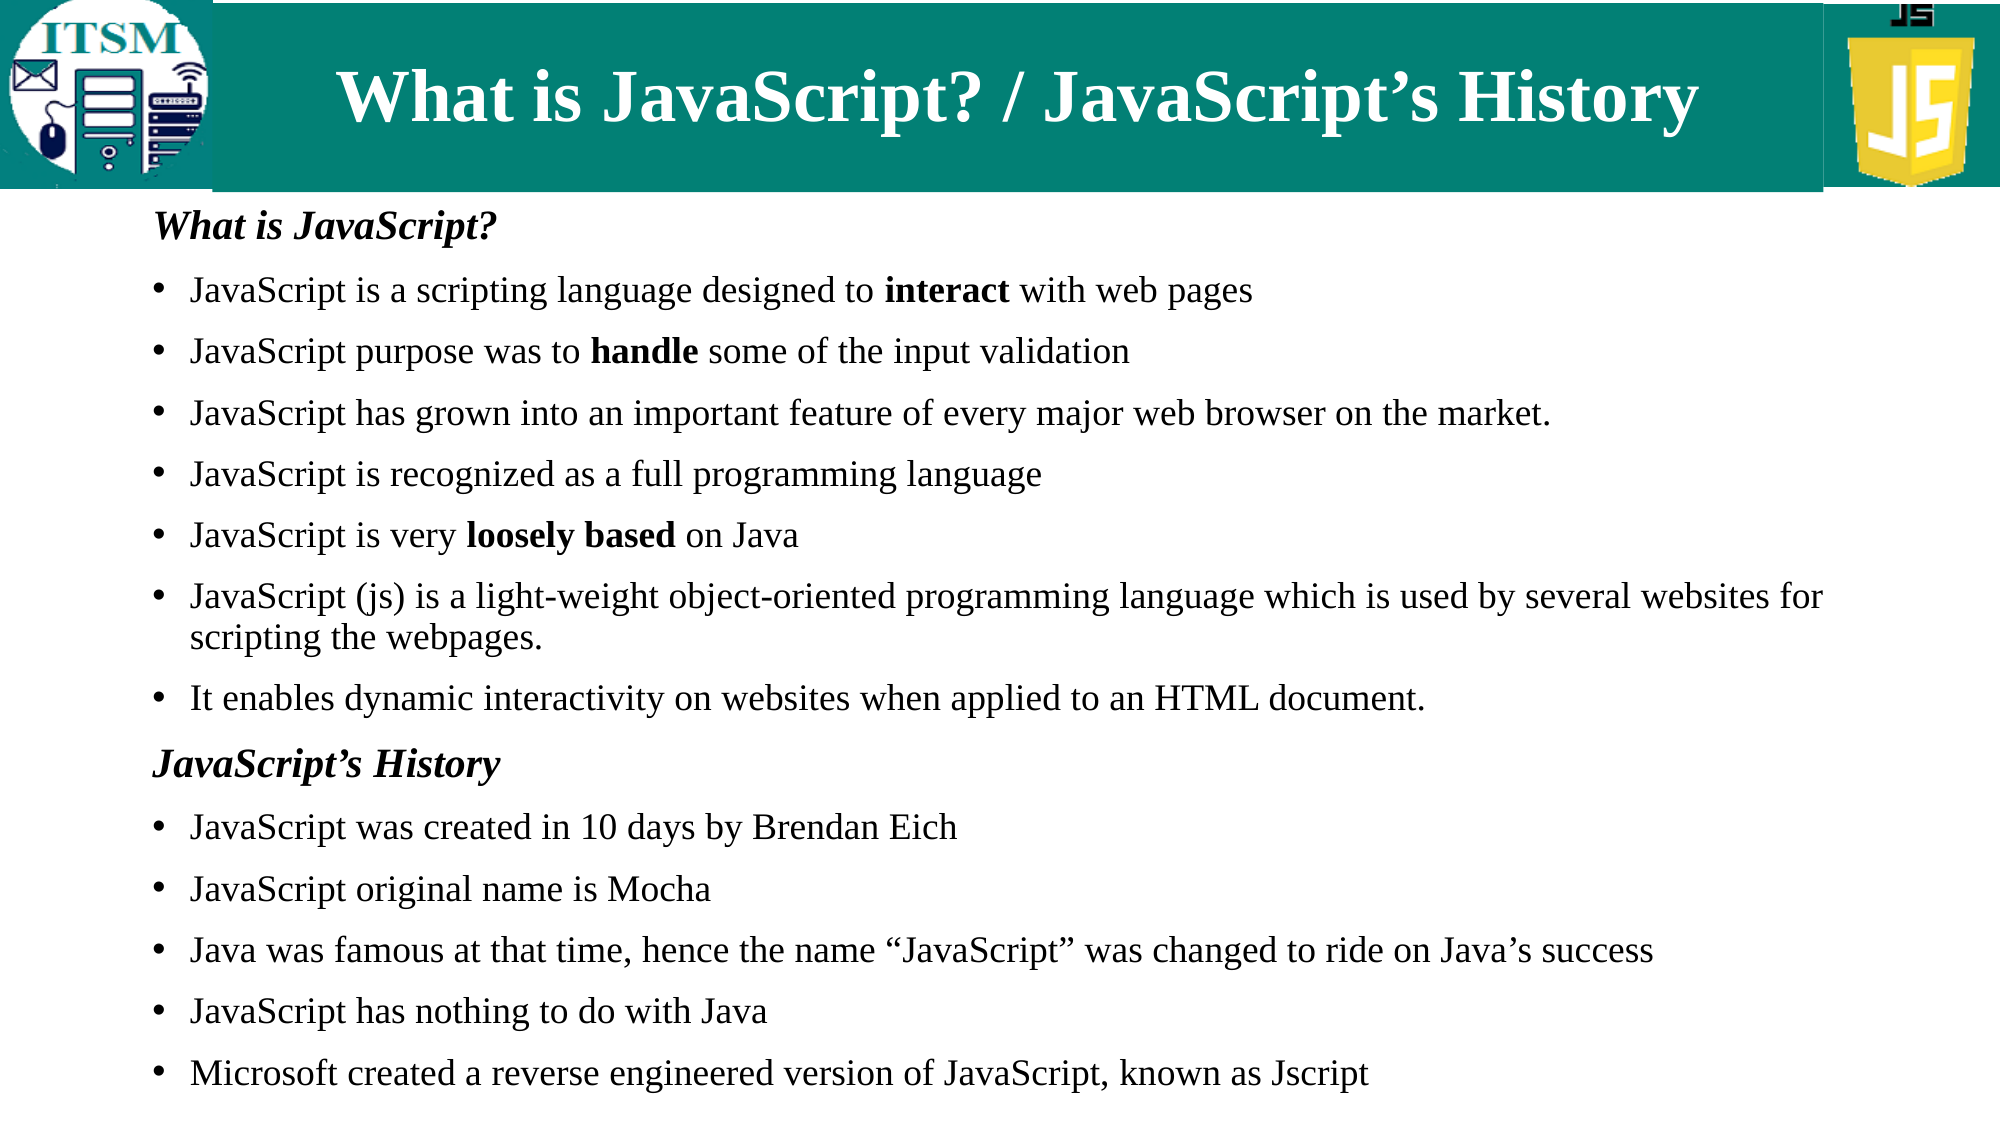

# What is JavaScript? / JavaScript’s History
What is JavaScript?
JavaScript is a scripting language designed to interact with web pages
JavaScript purpose was to handle some of the input validation
JavaScript has grown into an important feature of every major web browser on the market.
JavaScript is recognized as a full programming language
JavaScript is very loosely based on Java
JavaScript (js) is a light-weight object-oriented programming language which is used by several websites for scripting the webpages.
It enables dynamic interactivity on websites when applied to an HTML document.

JavaScript’s History
JavaScript was created in 10 days by Brendan Eich
JavaScript original name is Mocha
Java was famous at that time, hence the name “JavaScript” was changed to ride on Java’s success
JavaScript has nothing to do with Java
Microsoft created a reverse engineered version of JavaScript, known as Jscript